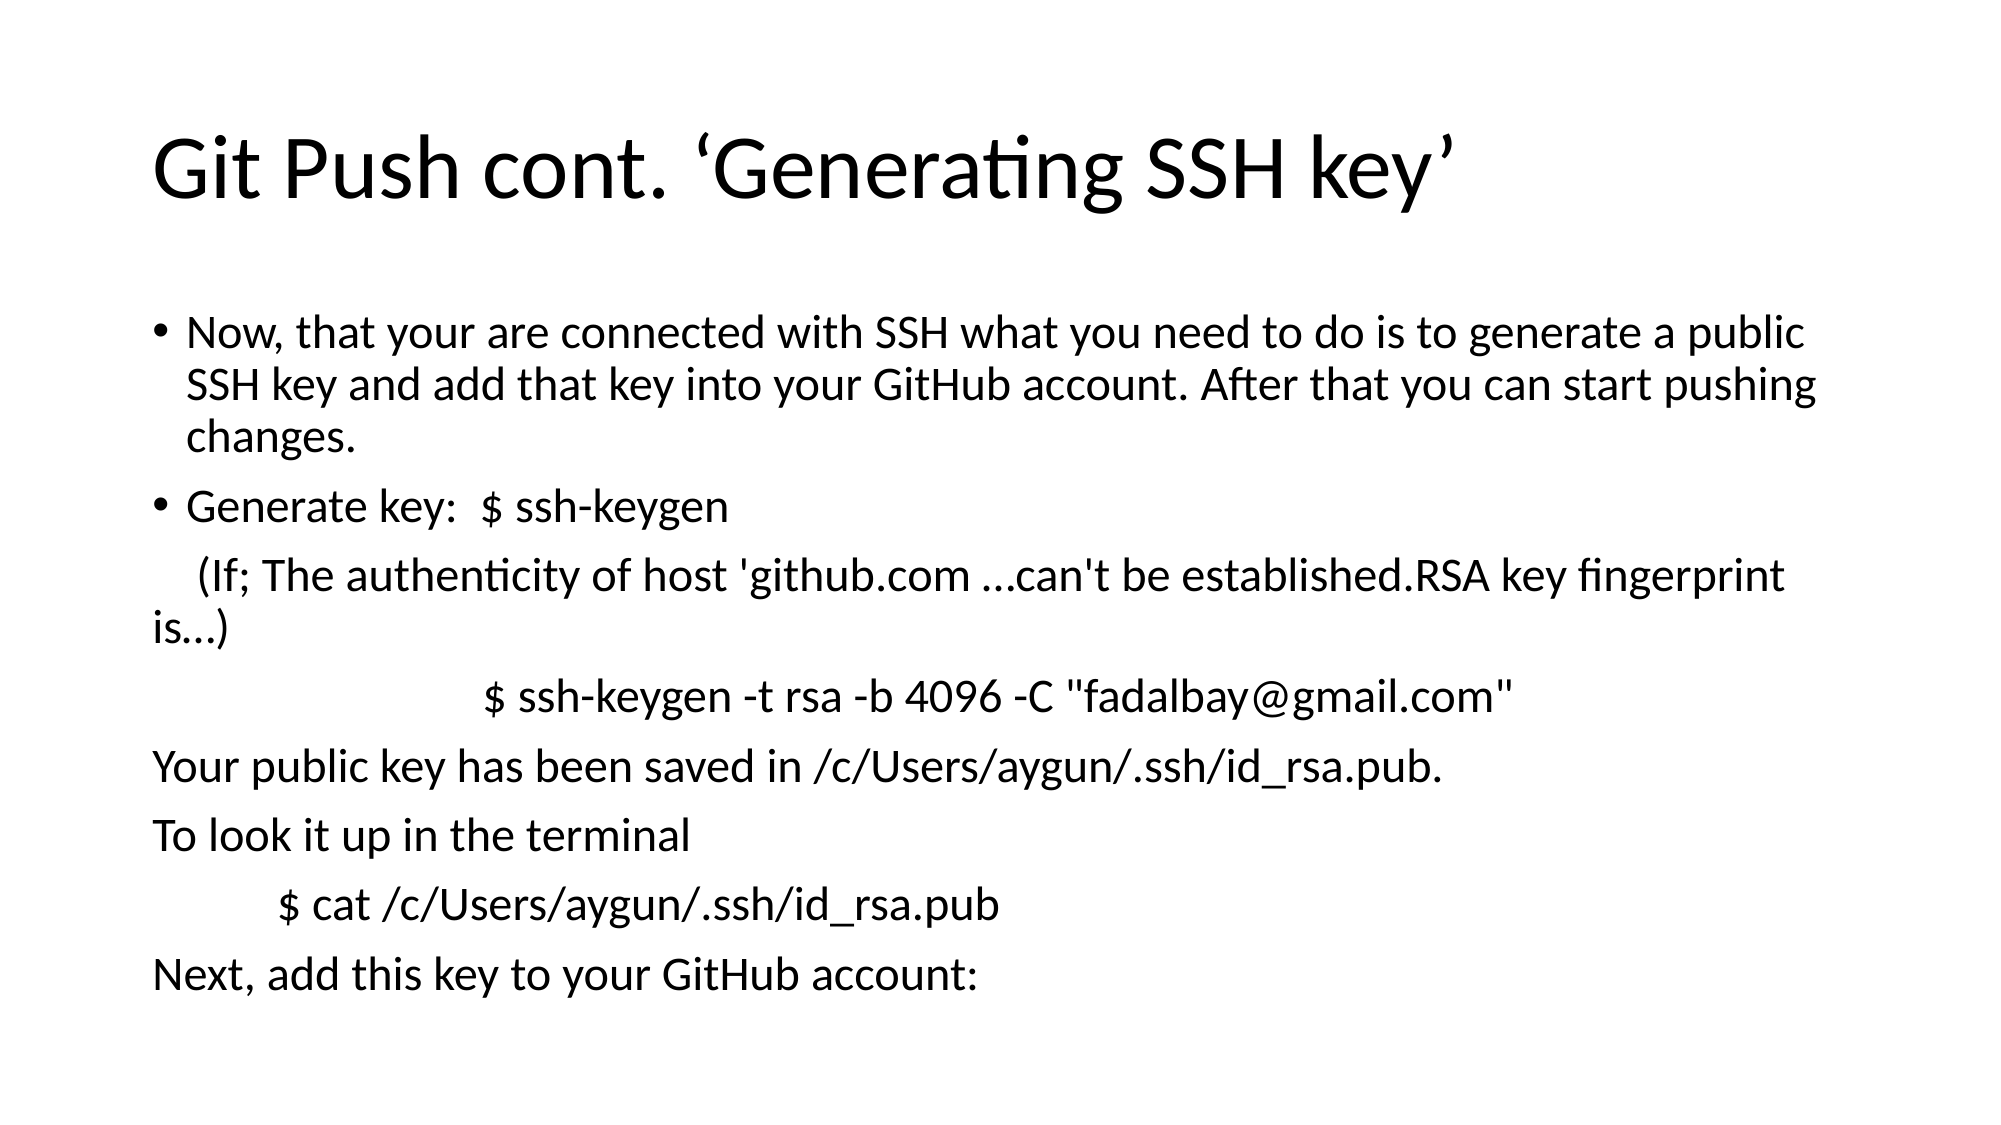

# Git Push cont. ‘Generating SSH key’
Now, that your are connected with SSH what you need to do is to generate a public SSH key and add that key into your GitHub account. After that you can start pushing changes.
Generate key:  $ ssh-keygen
    (If; The authenticity of host 'github.com …can't be established.RSA key fingerprint is…)
                              $ ssh-keygen -t rsa -b 4096 -C "fadalbay@gmail.com"
Your public key has been saved in /c/Users/aygun/.ssh/id_rsa.pub.
To look it up in the terminal
	$ cat /c/Users/aygun/.ssh/id_rsa.pub
Next, add this key to your GitHub account: